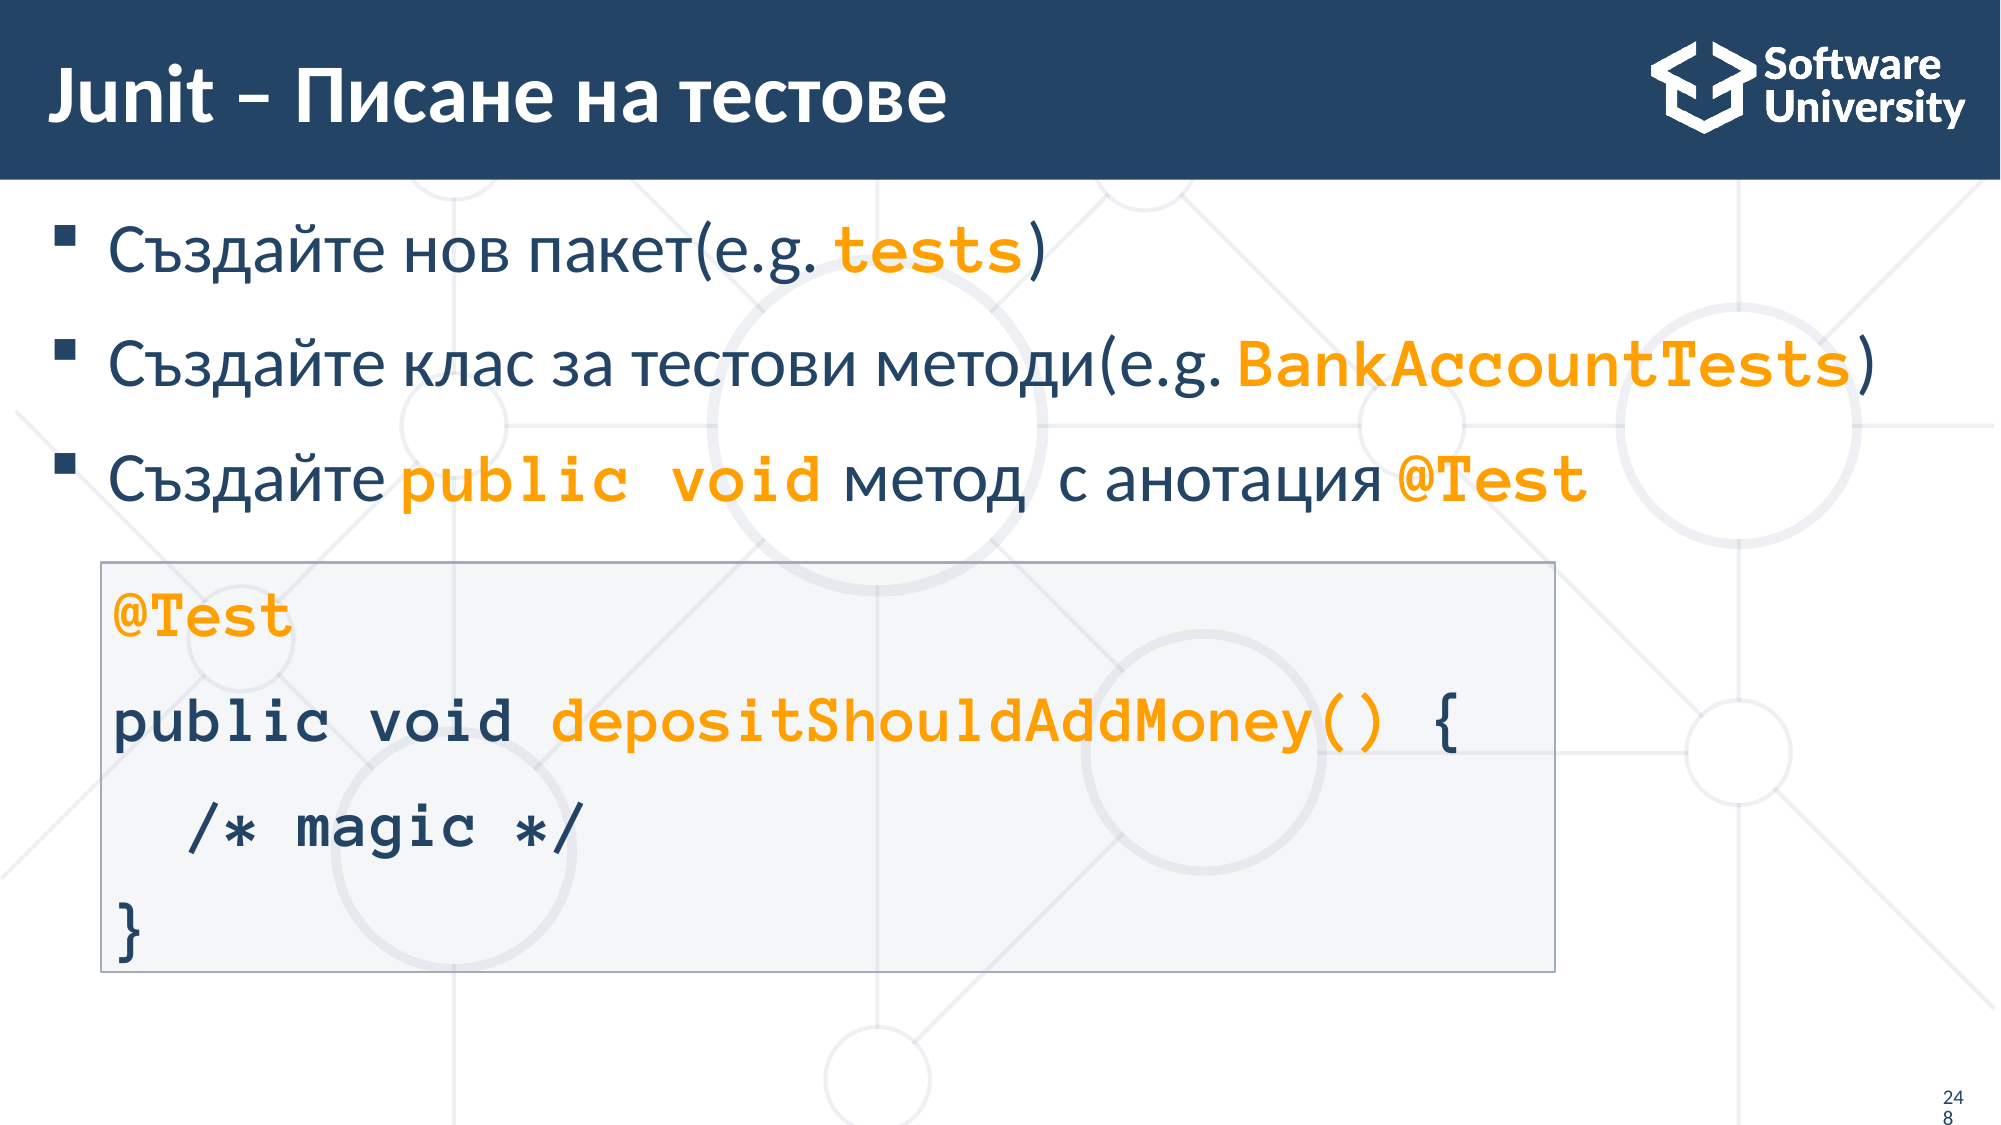

# Junit – Писане на тестове
Създайте нов пакет(e.g. tests)
Създайте клас за тестови методи(e.g. BankAccountTests)
Създайте public void метод  с анотация @Test
@Test
public void depositShouldAddMoney() {
  /* magic */
}
248